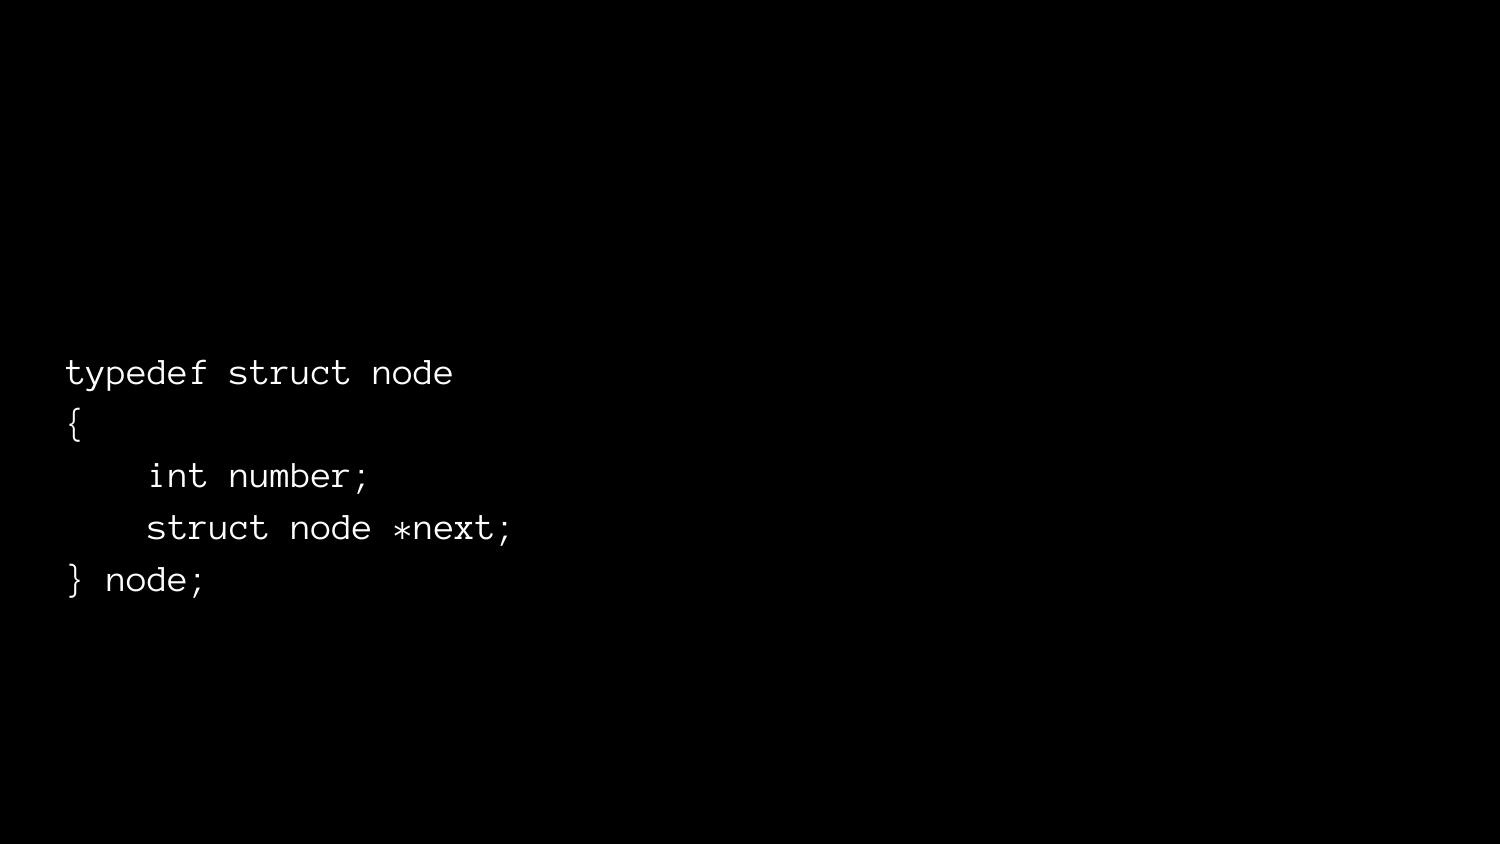

typedef struct node
{
    int number;
    struct node *next;
} node;